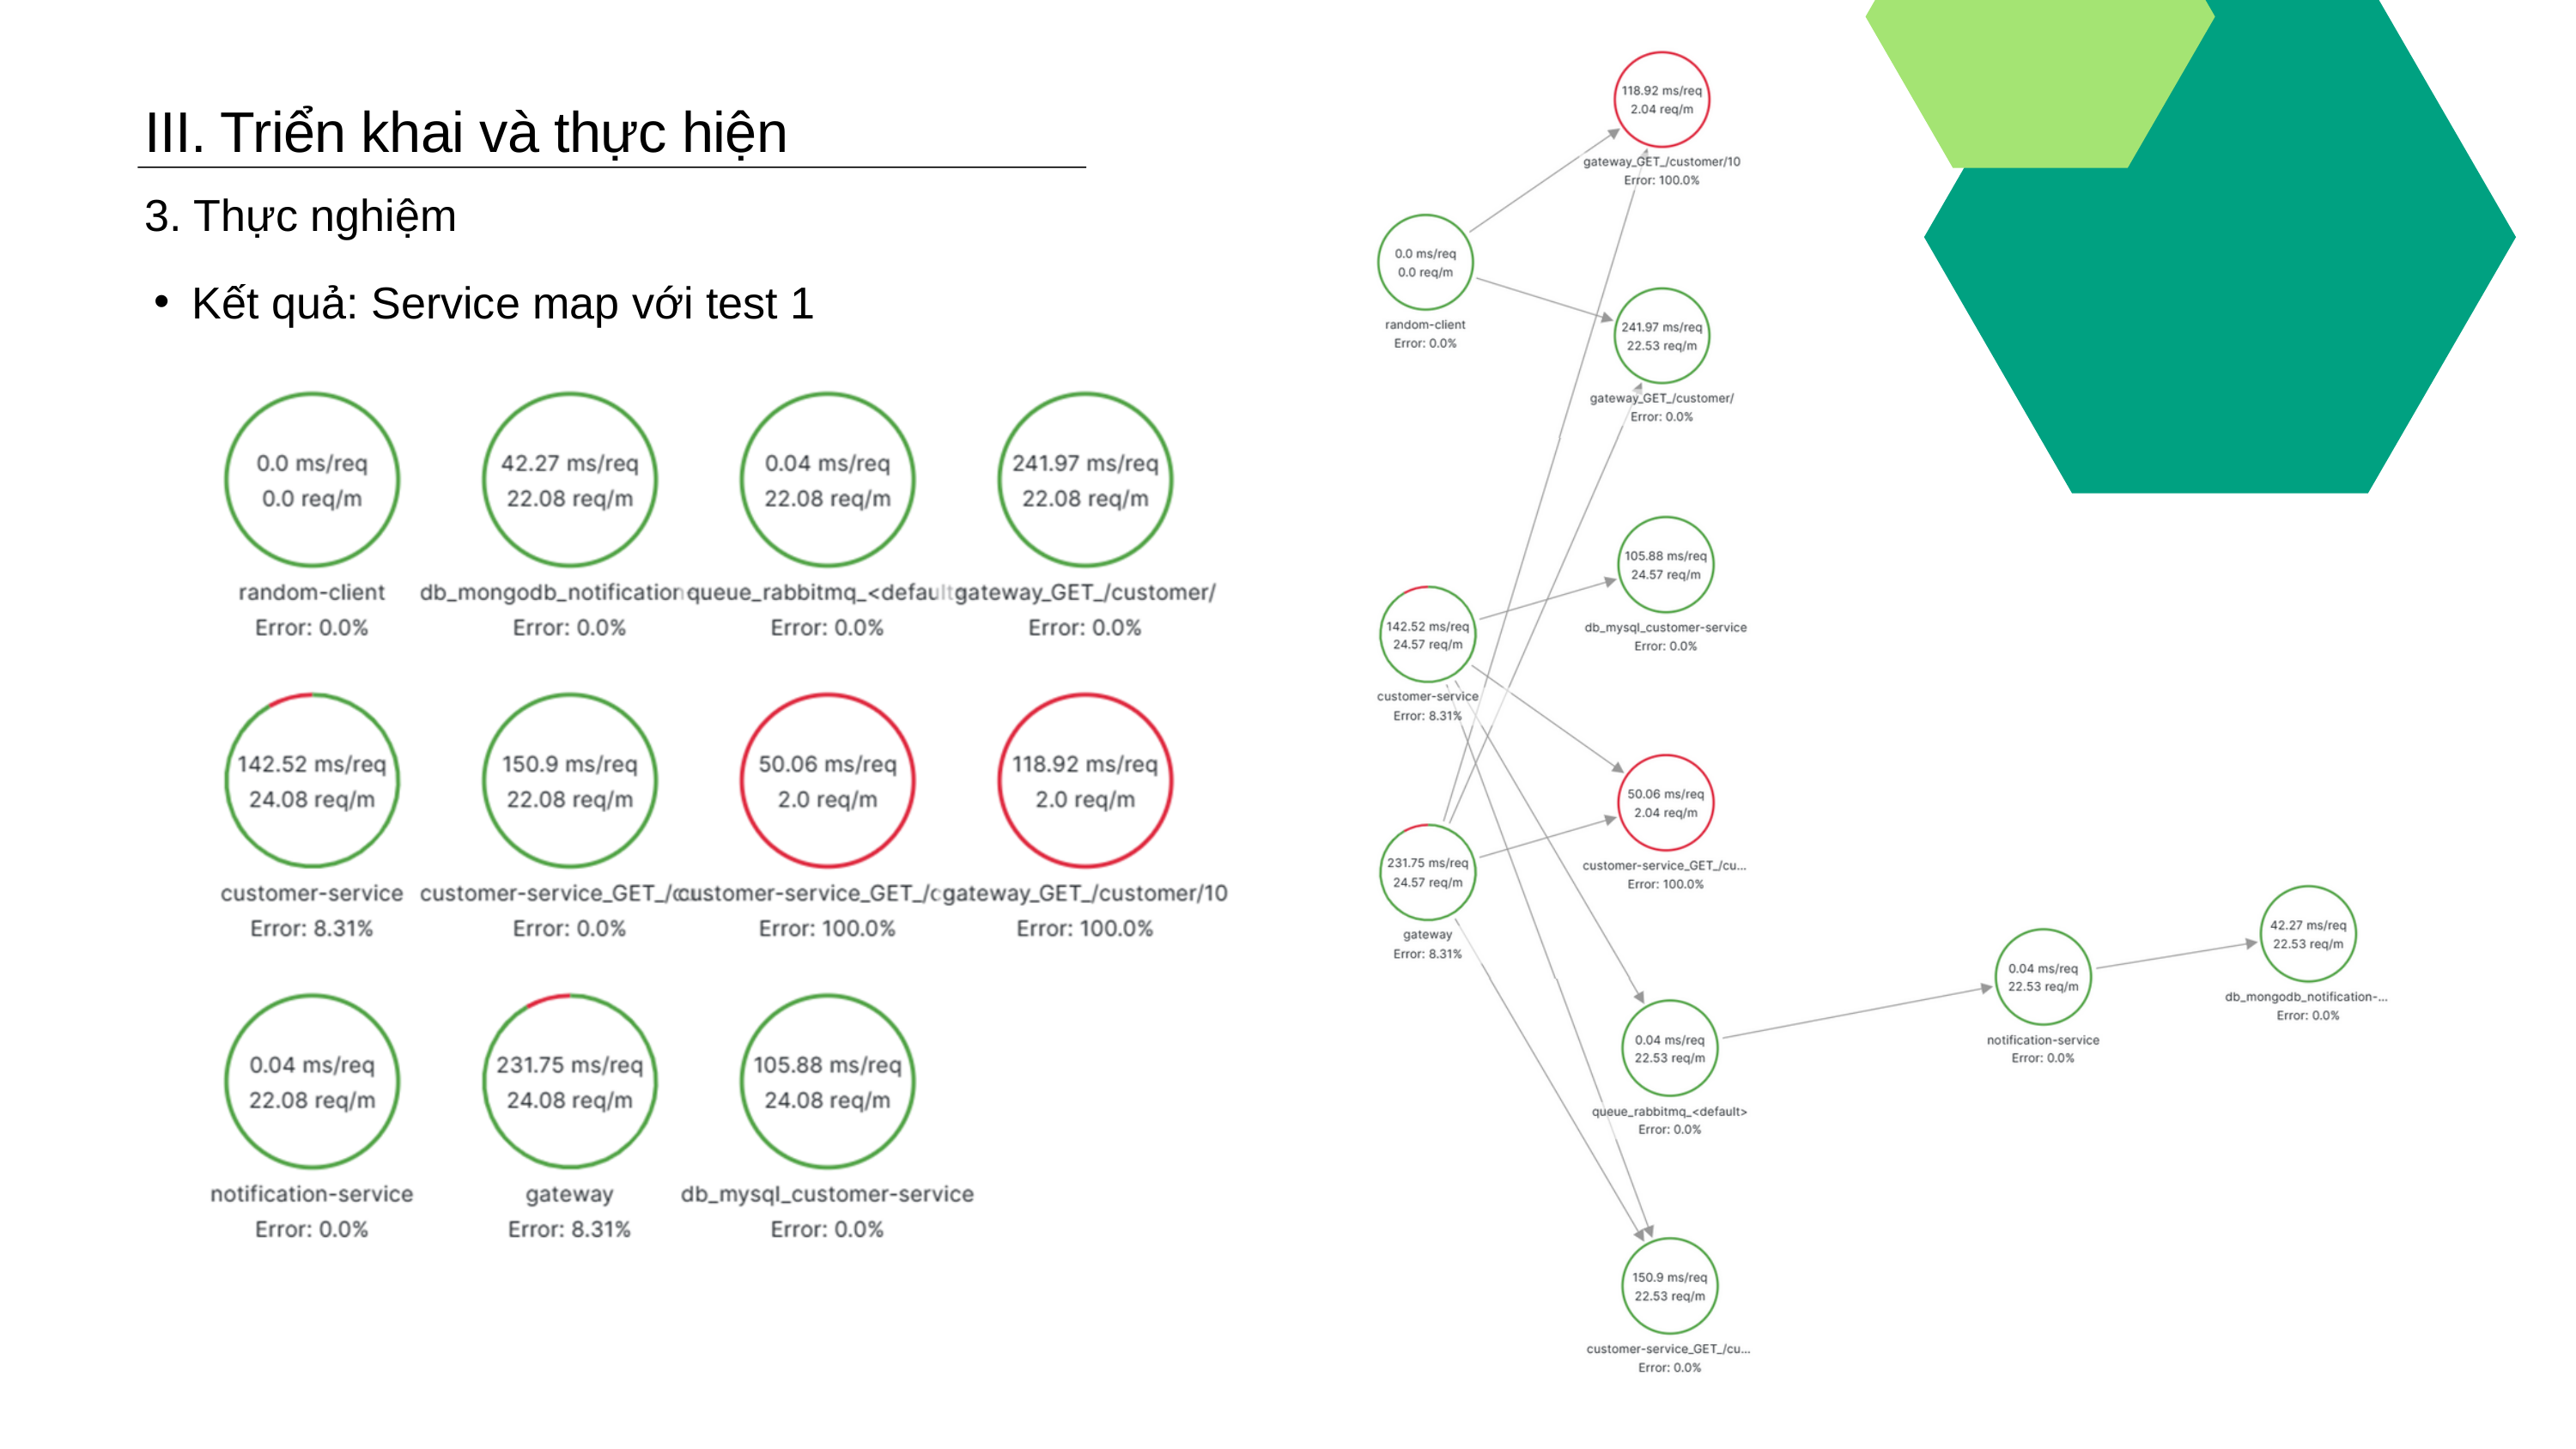

III. Triển khai và thực hiện

3. Thực nghiệm
Kết quả: Service map với test 1